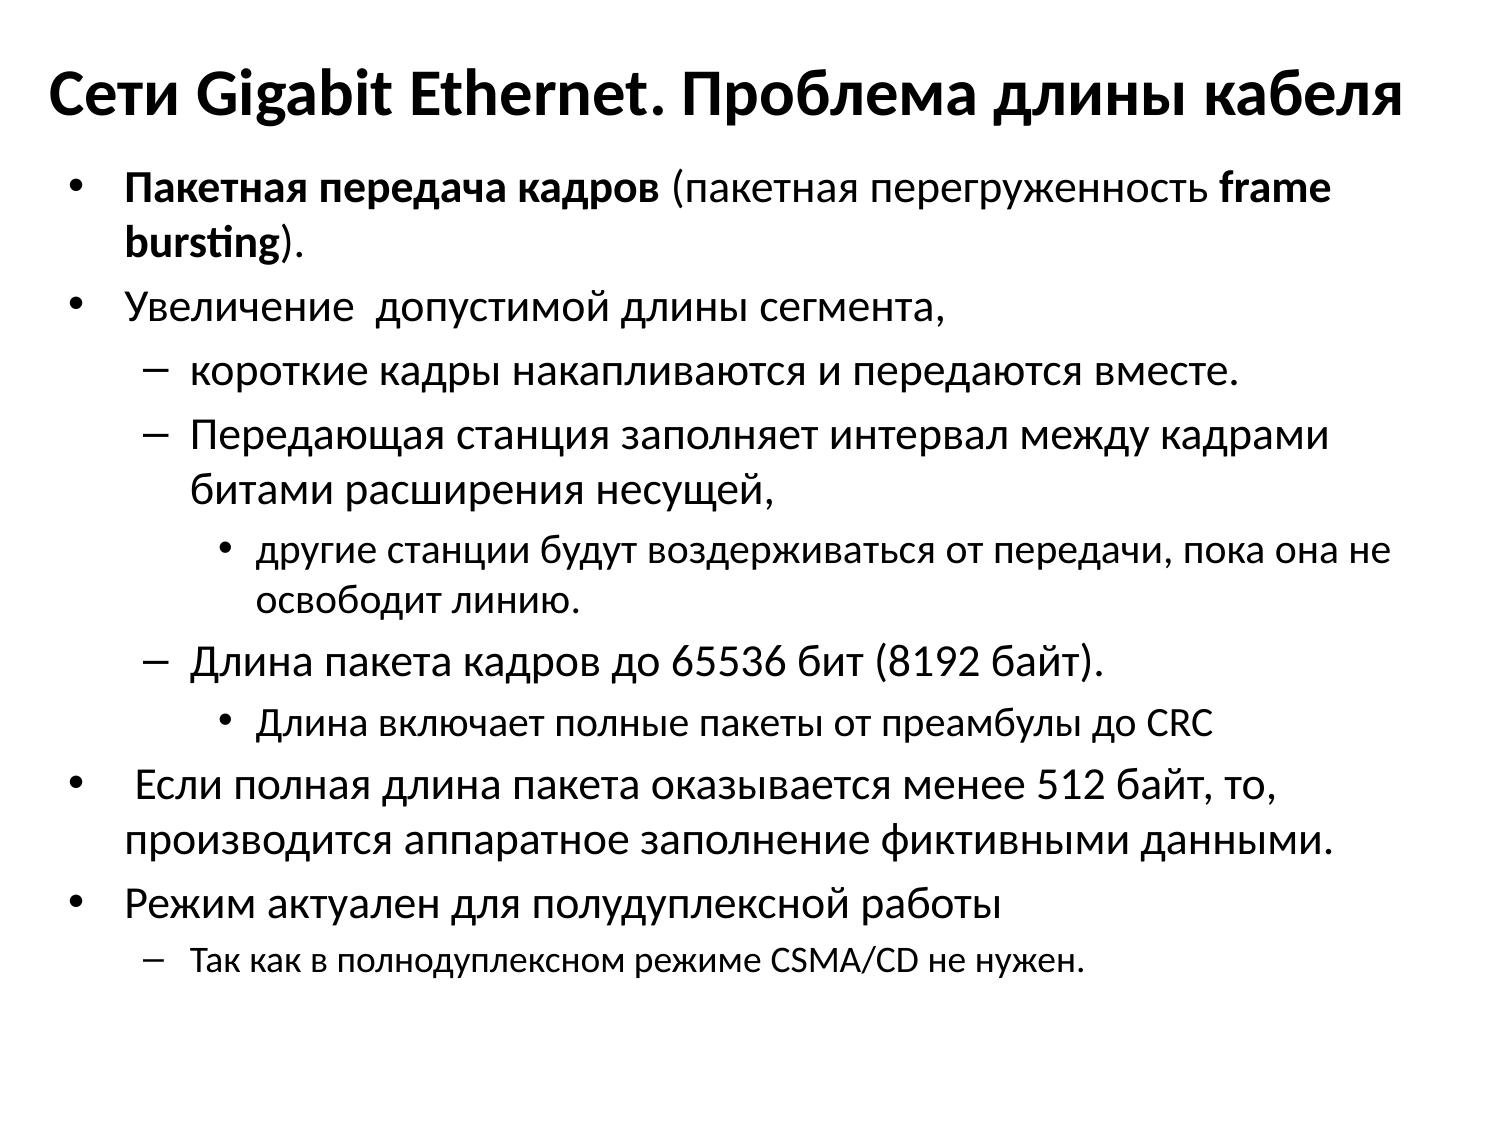

# Сети Gigabit Ethernet. Проблема длины кабеля
Пакетная передача кадров (пакетная перегруженность frame bursting).
Увеличение  допустимой длины сегмента,
короткие кадры накапливаются и передаются вместе.
Передающая станция заполняет интервал между кадрами битами расширения несущей,
другие станции будут воздерживаться от передачи, пока она не освободит линию.
Длина пакета кадров до 65536 бит (8192 байт).
Длина включает полные пакеты от преамбулы до CRC
 Если полная длина пакета оказывается менее 512 байт, то, производится аппаратное заполнение фиктивными данными.
Режим актуален для полудуплексной работы
Так как в полнодуплексном режиме CSMA/CD не нужен.